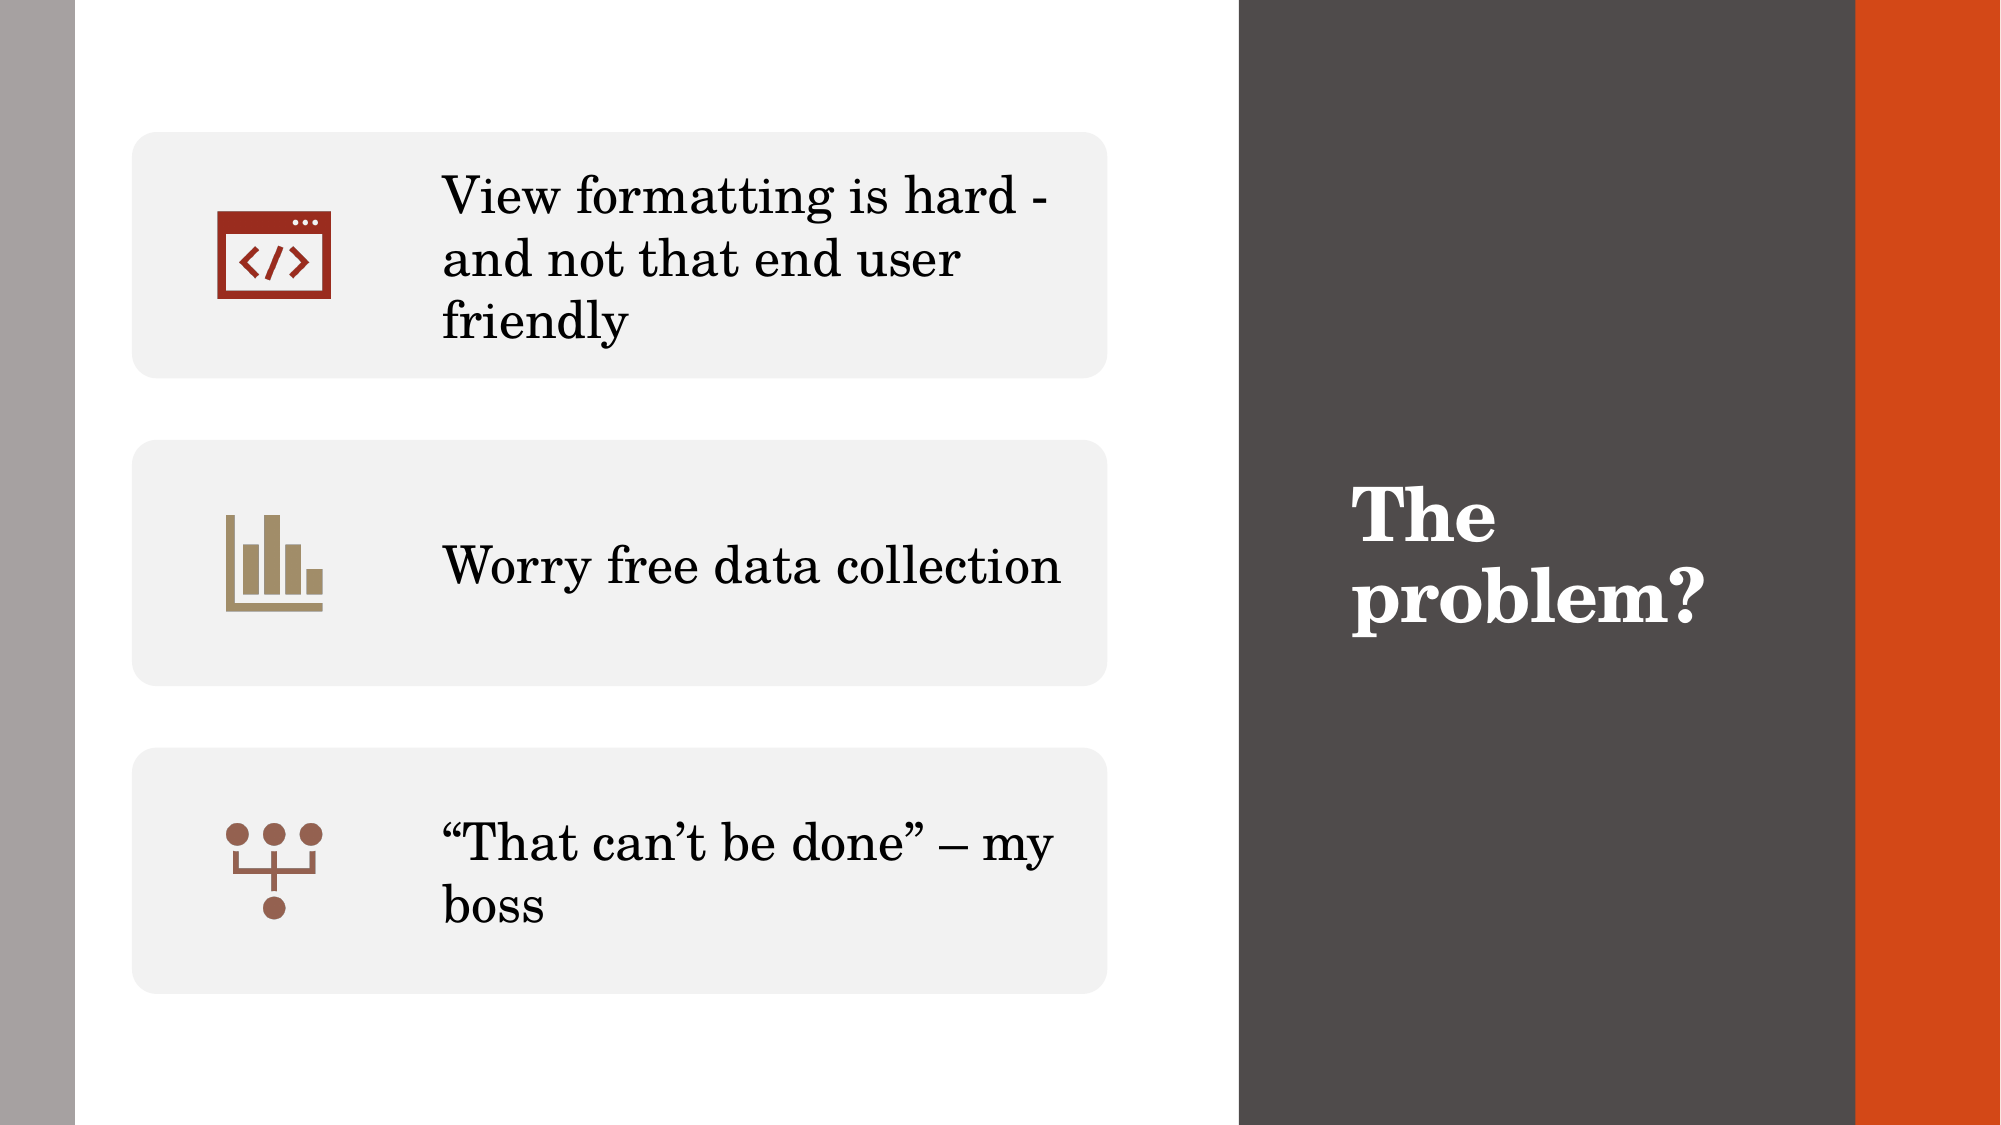

View formatting is hard - and not that end user friendly
Worry free data collection
“That can’t be done” – my boss
# The problem?